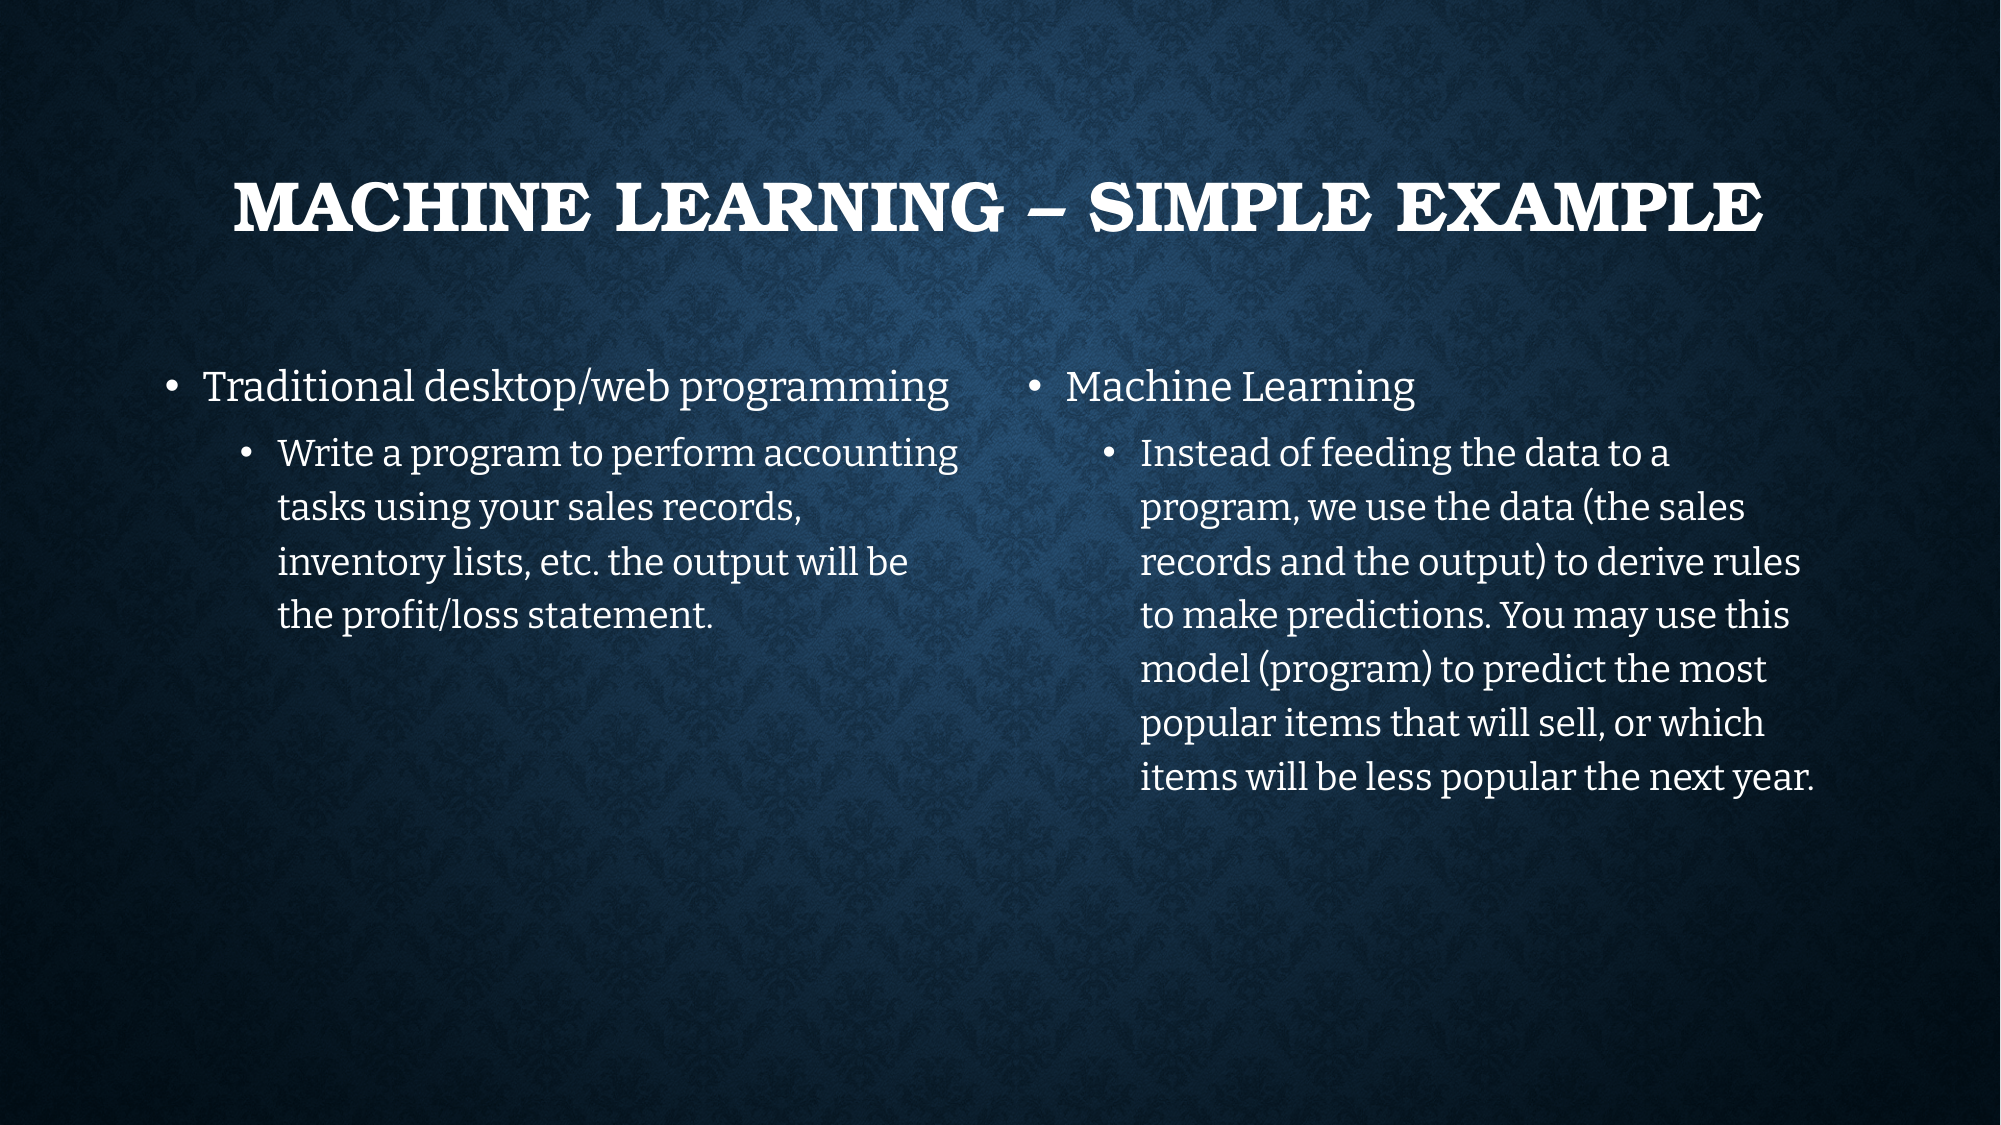

# machine learning – simple example
Traditional desktop/web programming
Write a program to perform accounting tasks using your sales records, inventory lists, etc. the output will be the profit/loss statement.
Machine Learning
Instead of feeding the data to a program, we use the data (the sales records and the output) to derive rules to make predictions. You may use this model (program) to predict the most popular items that will sell, or which items will be less popular the next year.